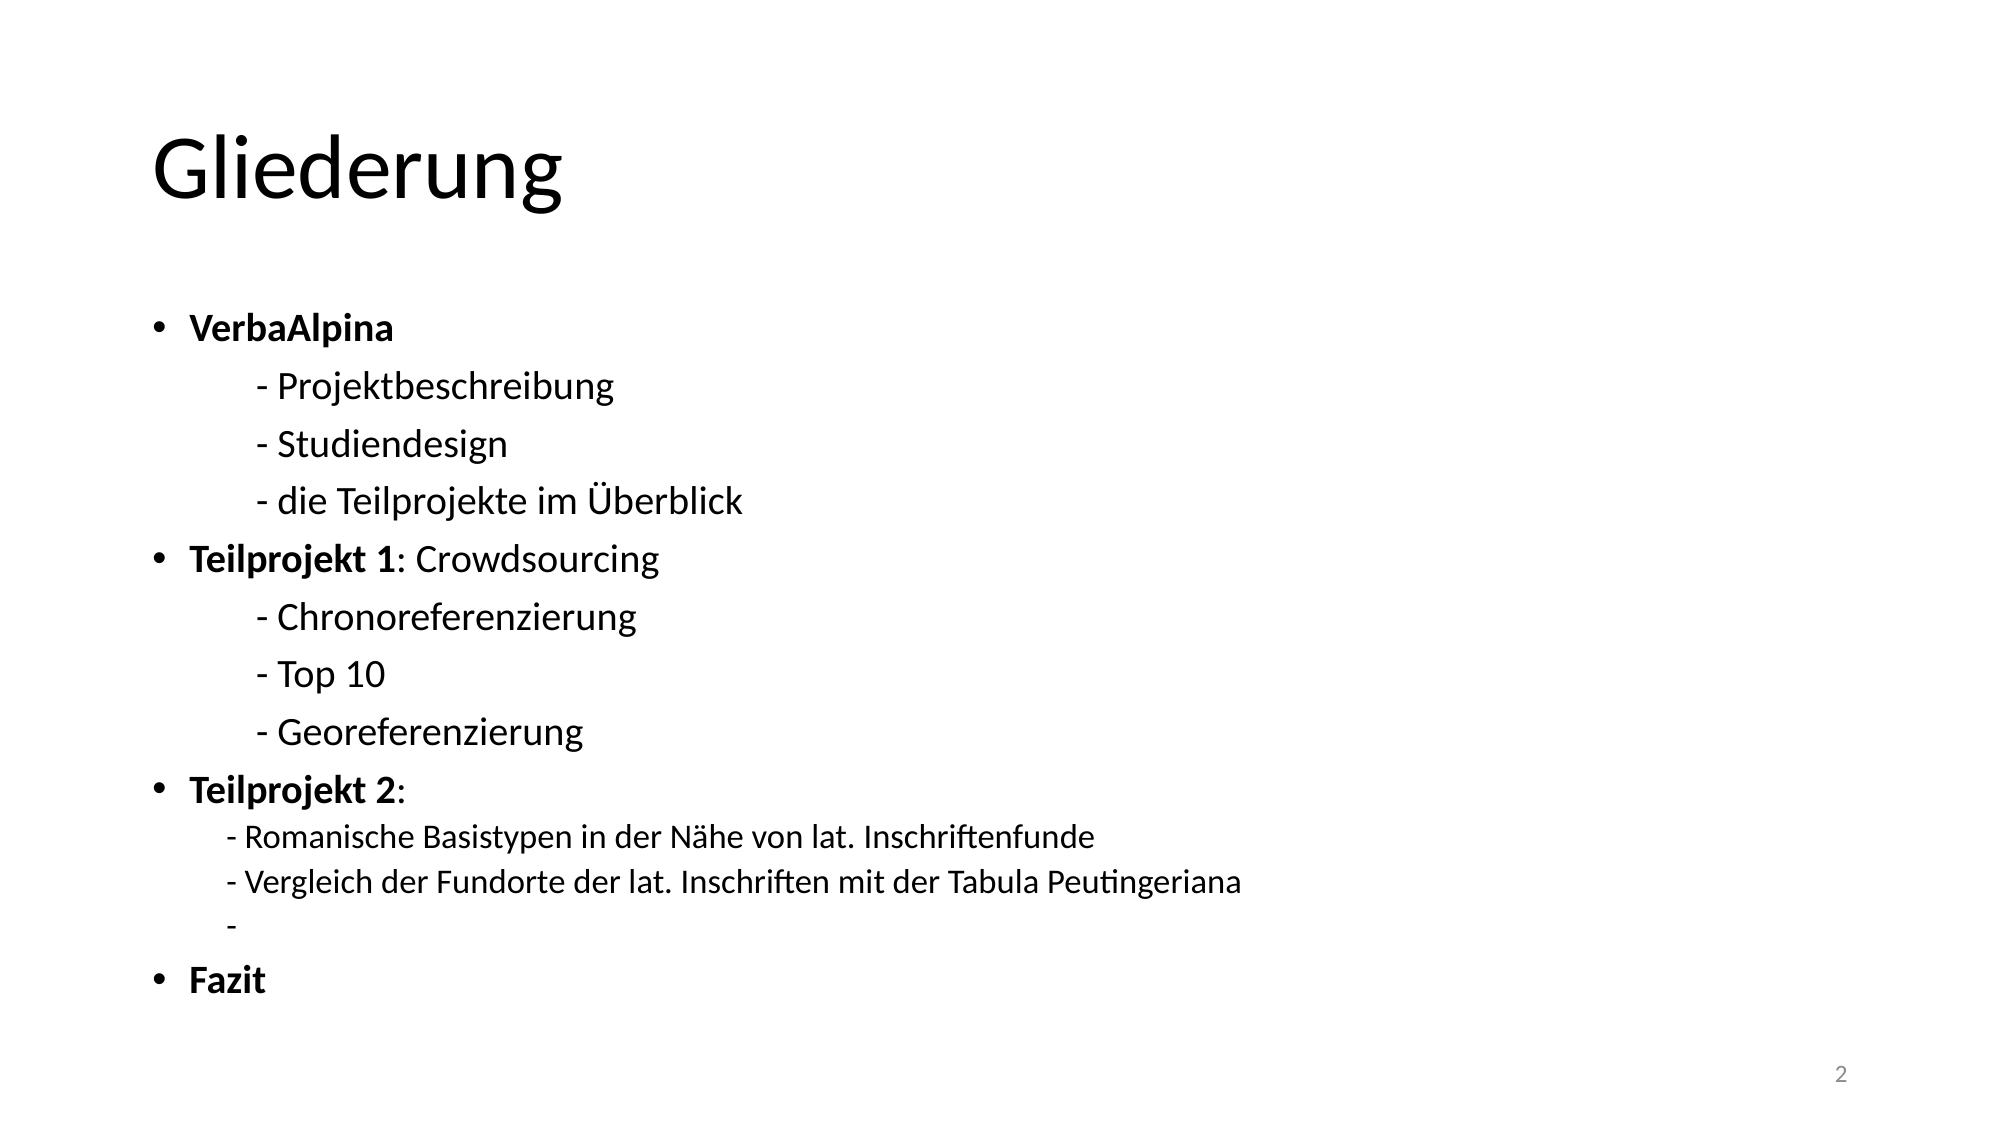

# Gliederung
VerbaAlpina
	- Projektbeschreibung
	- Studiendesign
	- die Teilprojekte im Überblick
Teilprojekt 1: Crowdsourcing
	- Chronoreferenzierung
	- Top 10
	- Georeferenzierung
Teilprojekt 2:
	- Romanische Basistypen in der Nähe von lat. Inschriftenfunde
	- Vergleich der Fundorte der lat. Inschriften mit der Tabula Peutingeriana
	-
Fazit
2